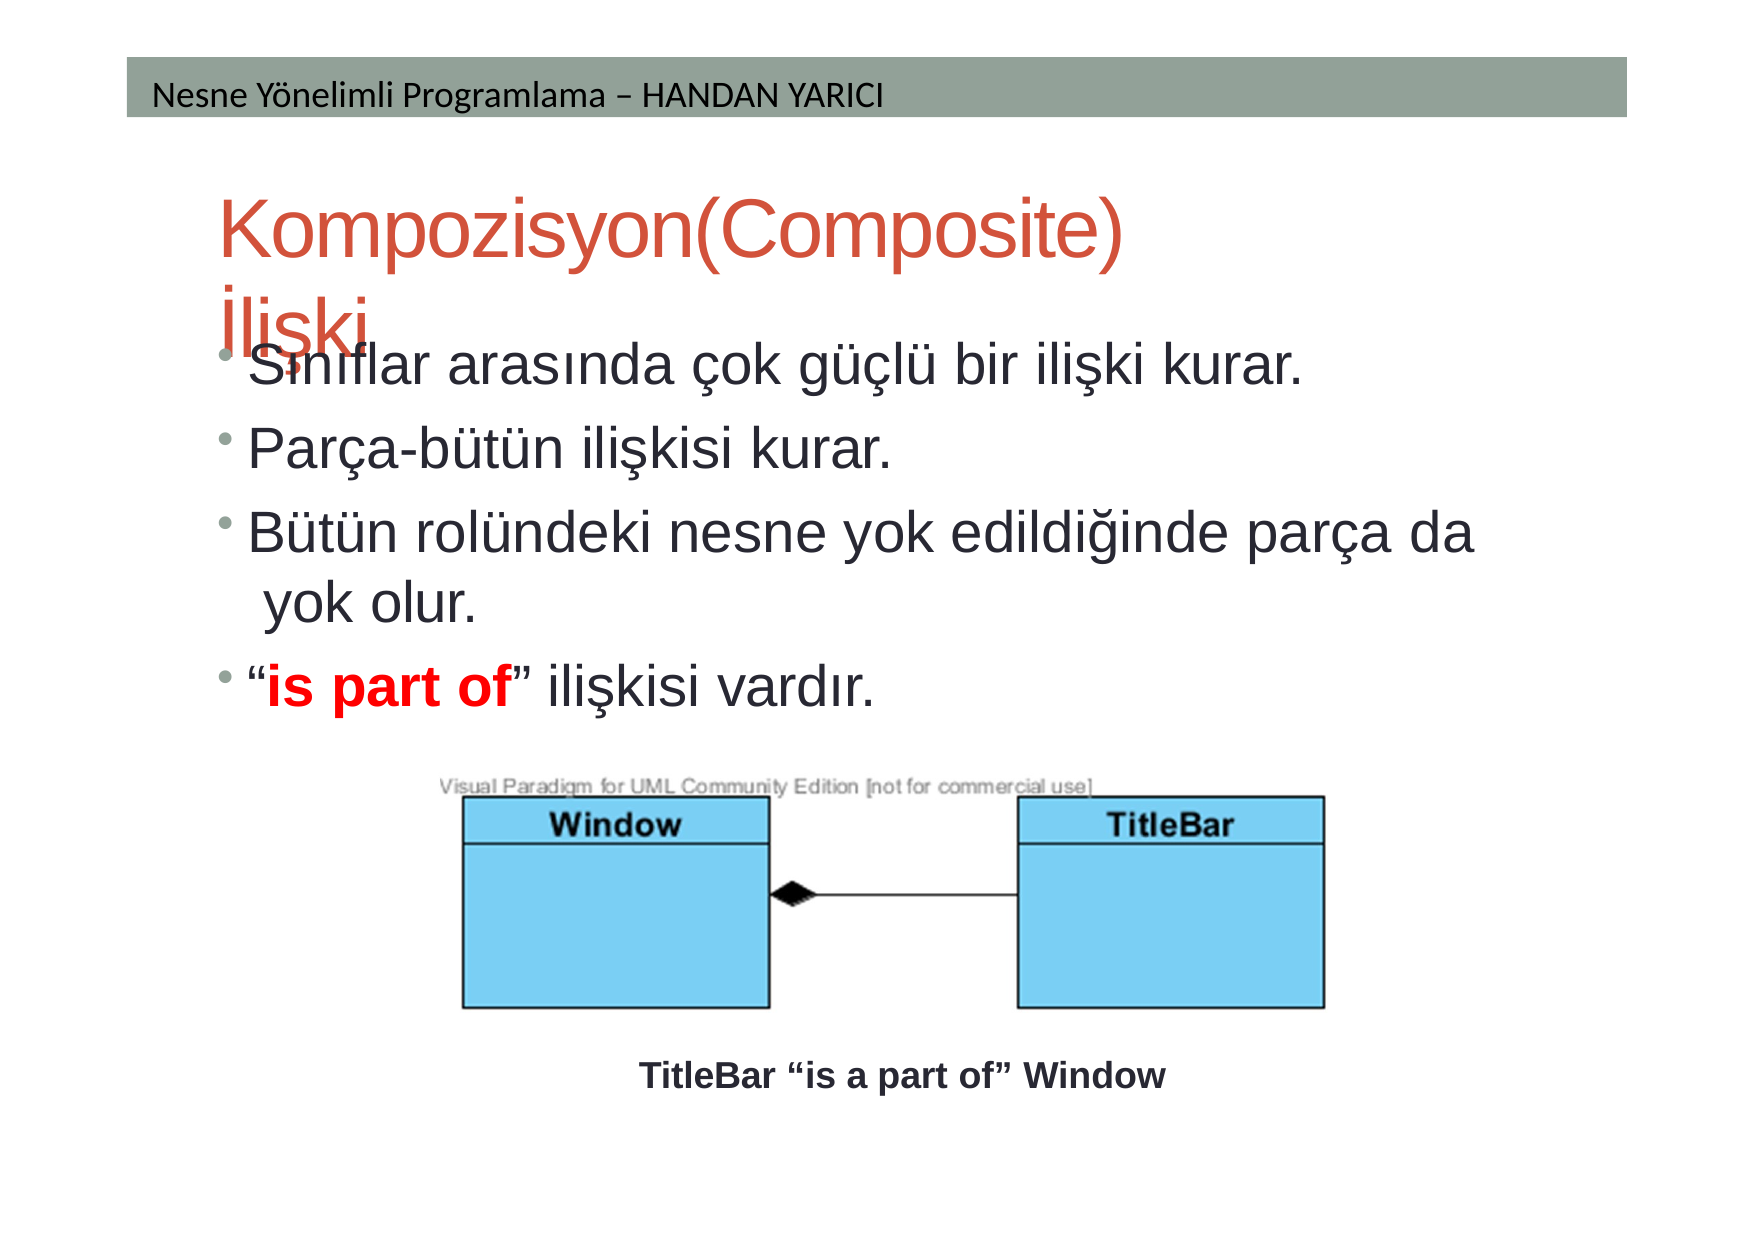

Nesne Yönelimli Programlama – HANDAN YARICI
# Kompozisyon(Composite) İlişki
Sınıflar arasında çok güçlü bir ilişki kurar.
Parça-bütün ilişkisi kurar.
Bütün rolündeki nesne yok edildiğinde parça da  yok olur.
“is part of” ilişkisi vardır.

TitleBar “is a part of” Window